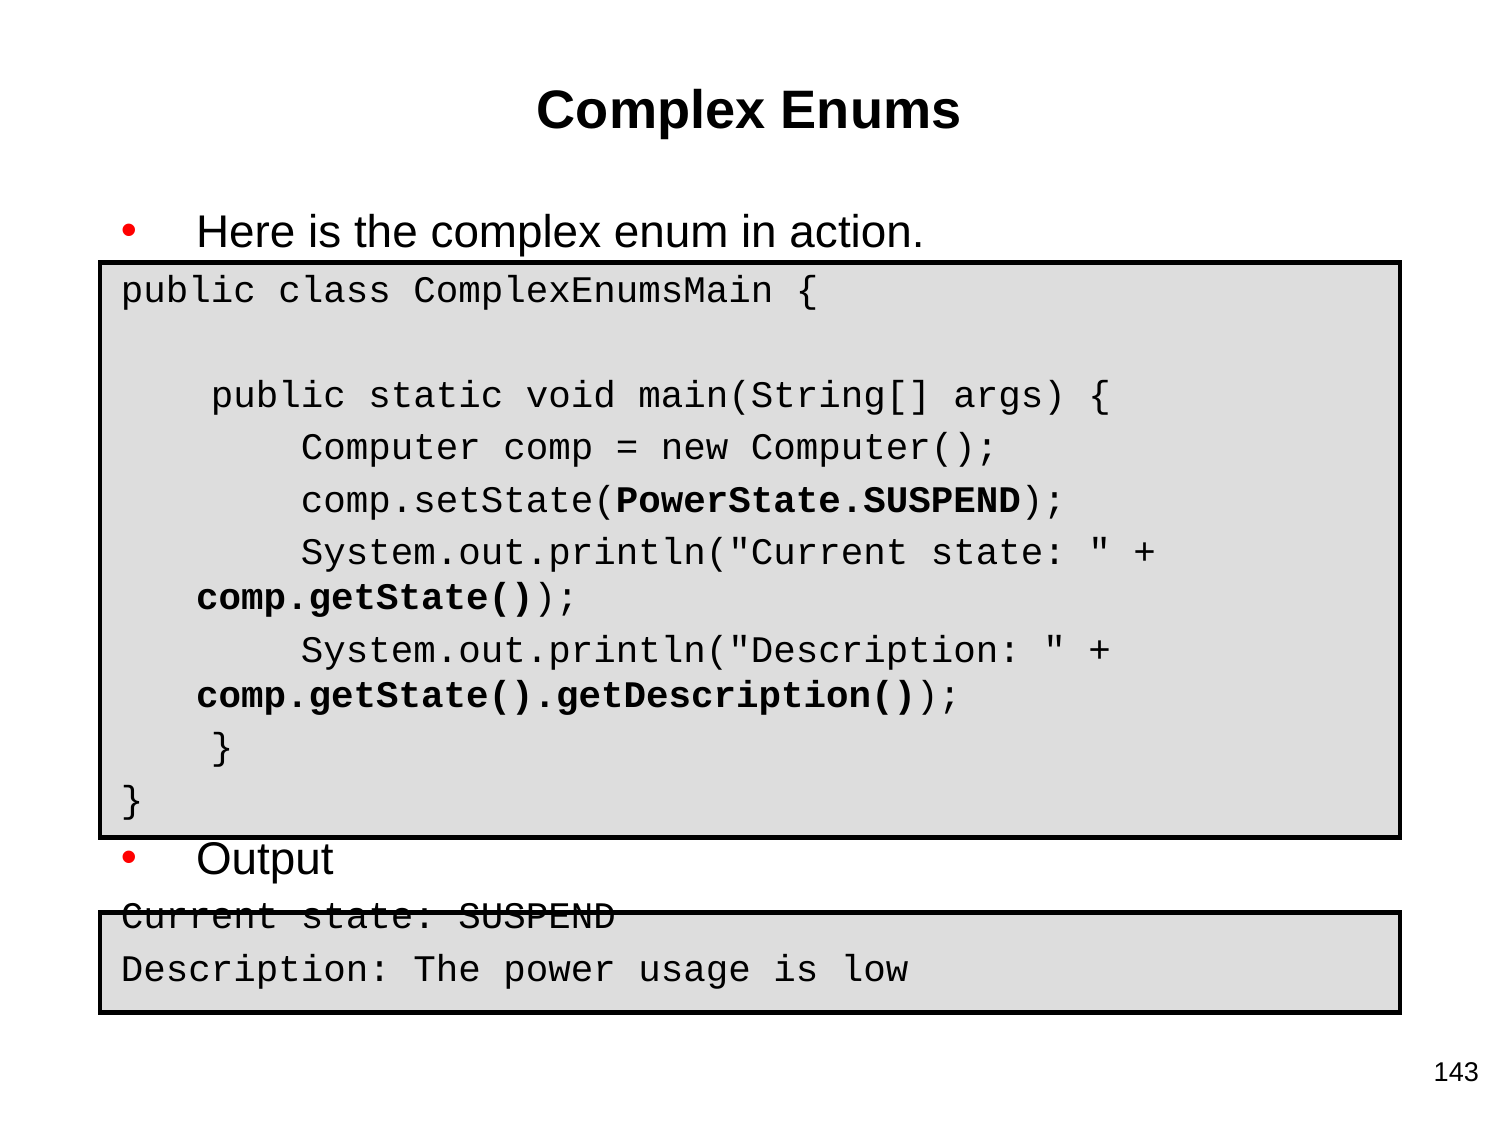

# Complex Enums
Here is the complex enum in action.
public class ComplexEnumsMain {

    public static void main(String[] args) {
        Computer comp = new Computer();
        comp.setState(PowerState.SUSPEND);
        System.out.println("Current state: " + comp.getState());
        System.out.println("Description: " + comp.getState().getDescription());
    }
}
Output
Current state: SUSPEND
Description: The power usage is low

143